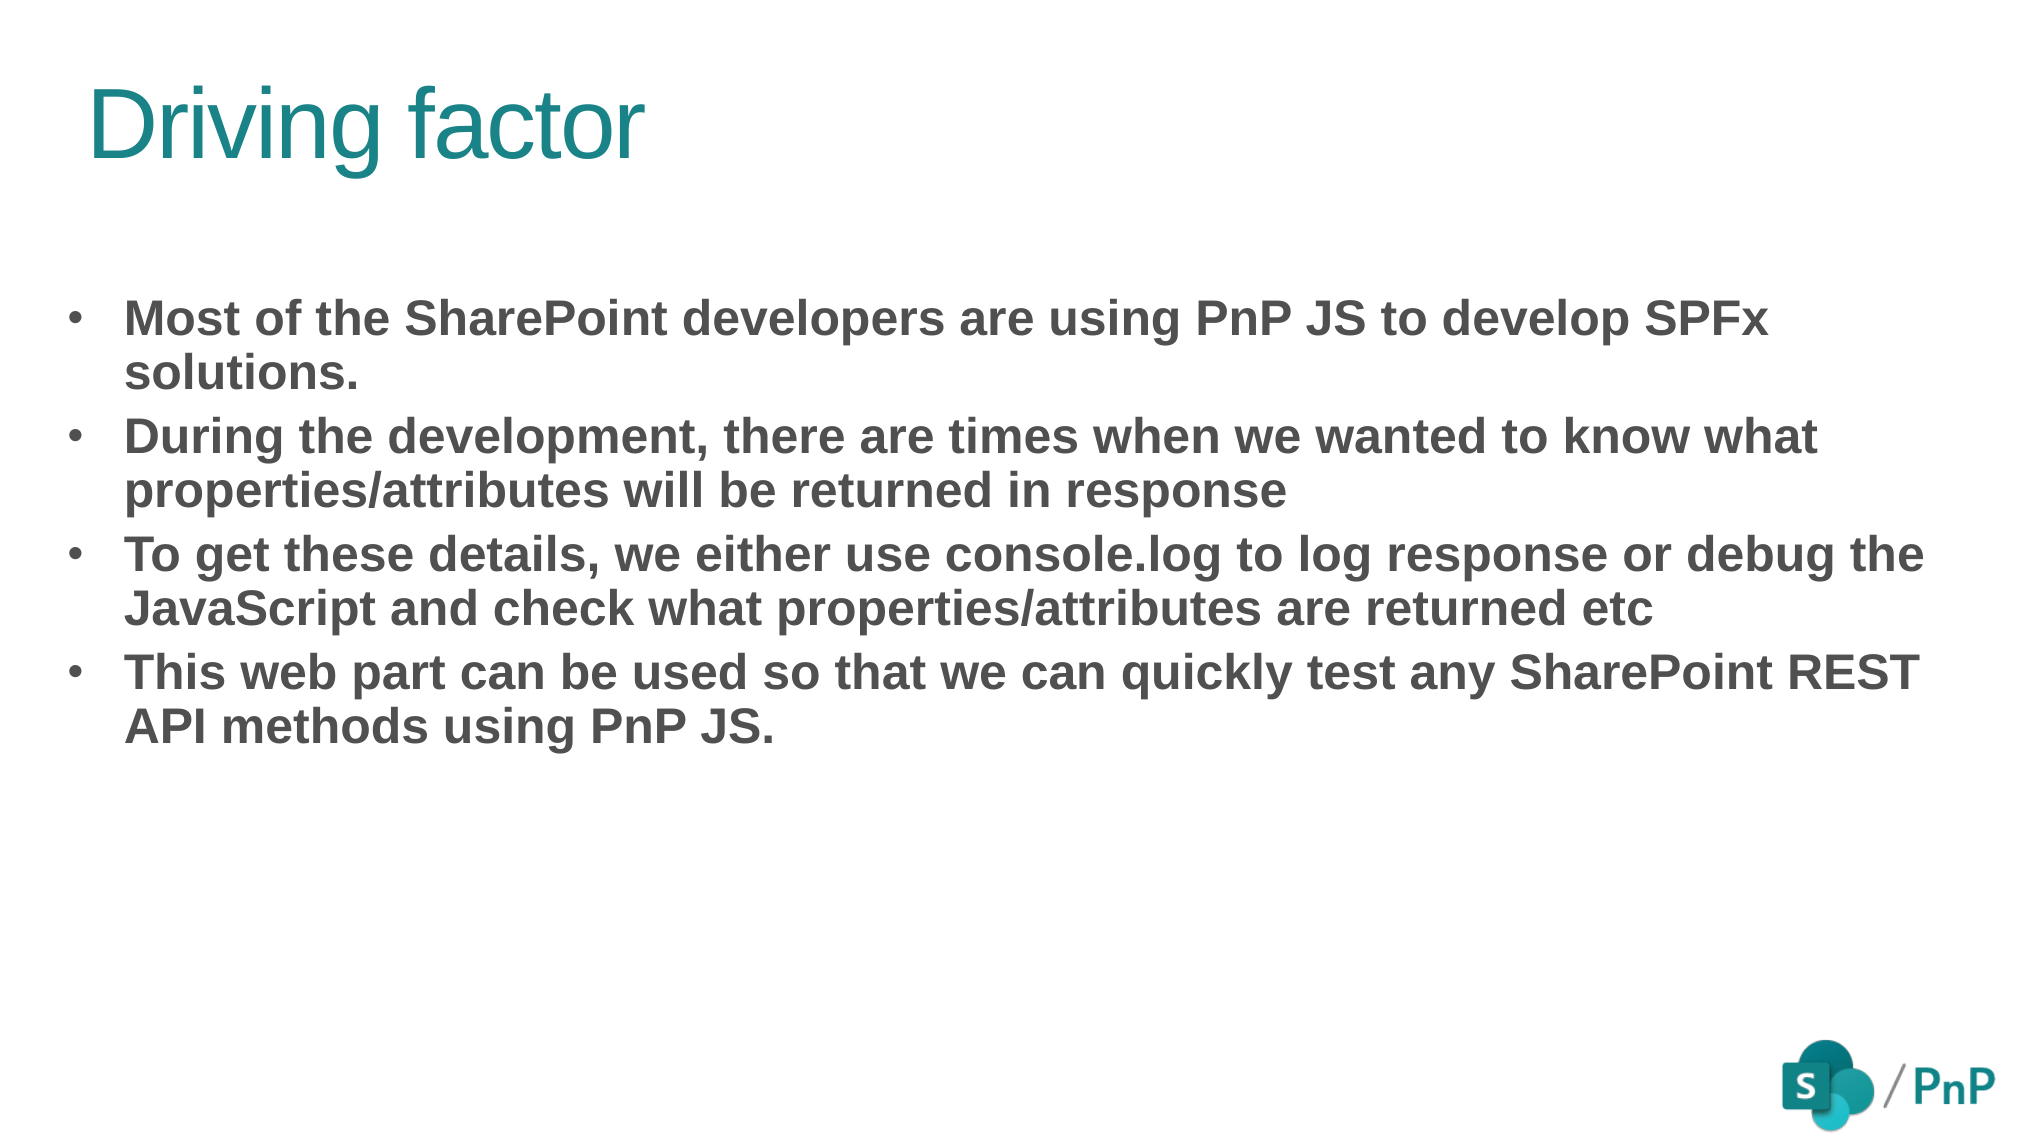

Driving factor

Most of the SharePoint developers are using PnP JS to develop SPFx solutions.
During the development, there are times when we wanted to know what properties/attributes will be returned in response
To get these details, we either use console.log to log response or debug the JavaScript and check what properties/attributes are returned etc
This web part can be used so that we can quickly test any SharePoint REST API methods using PnP JS.